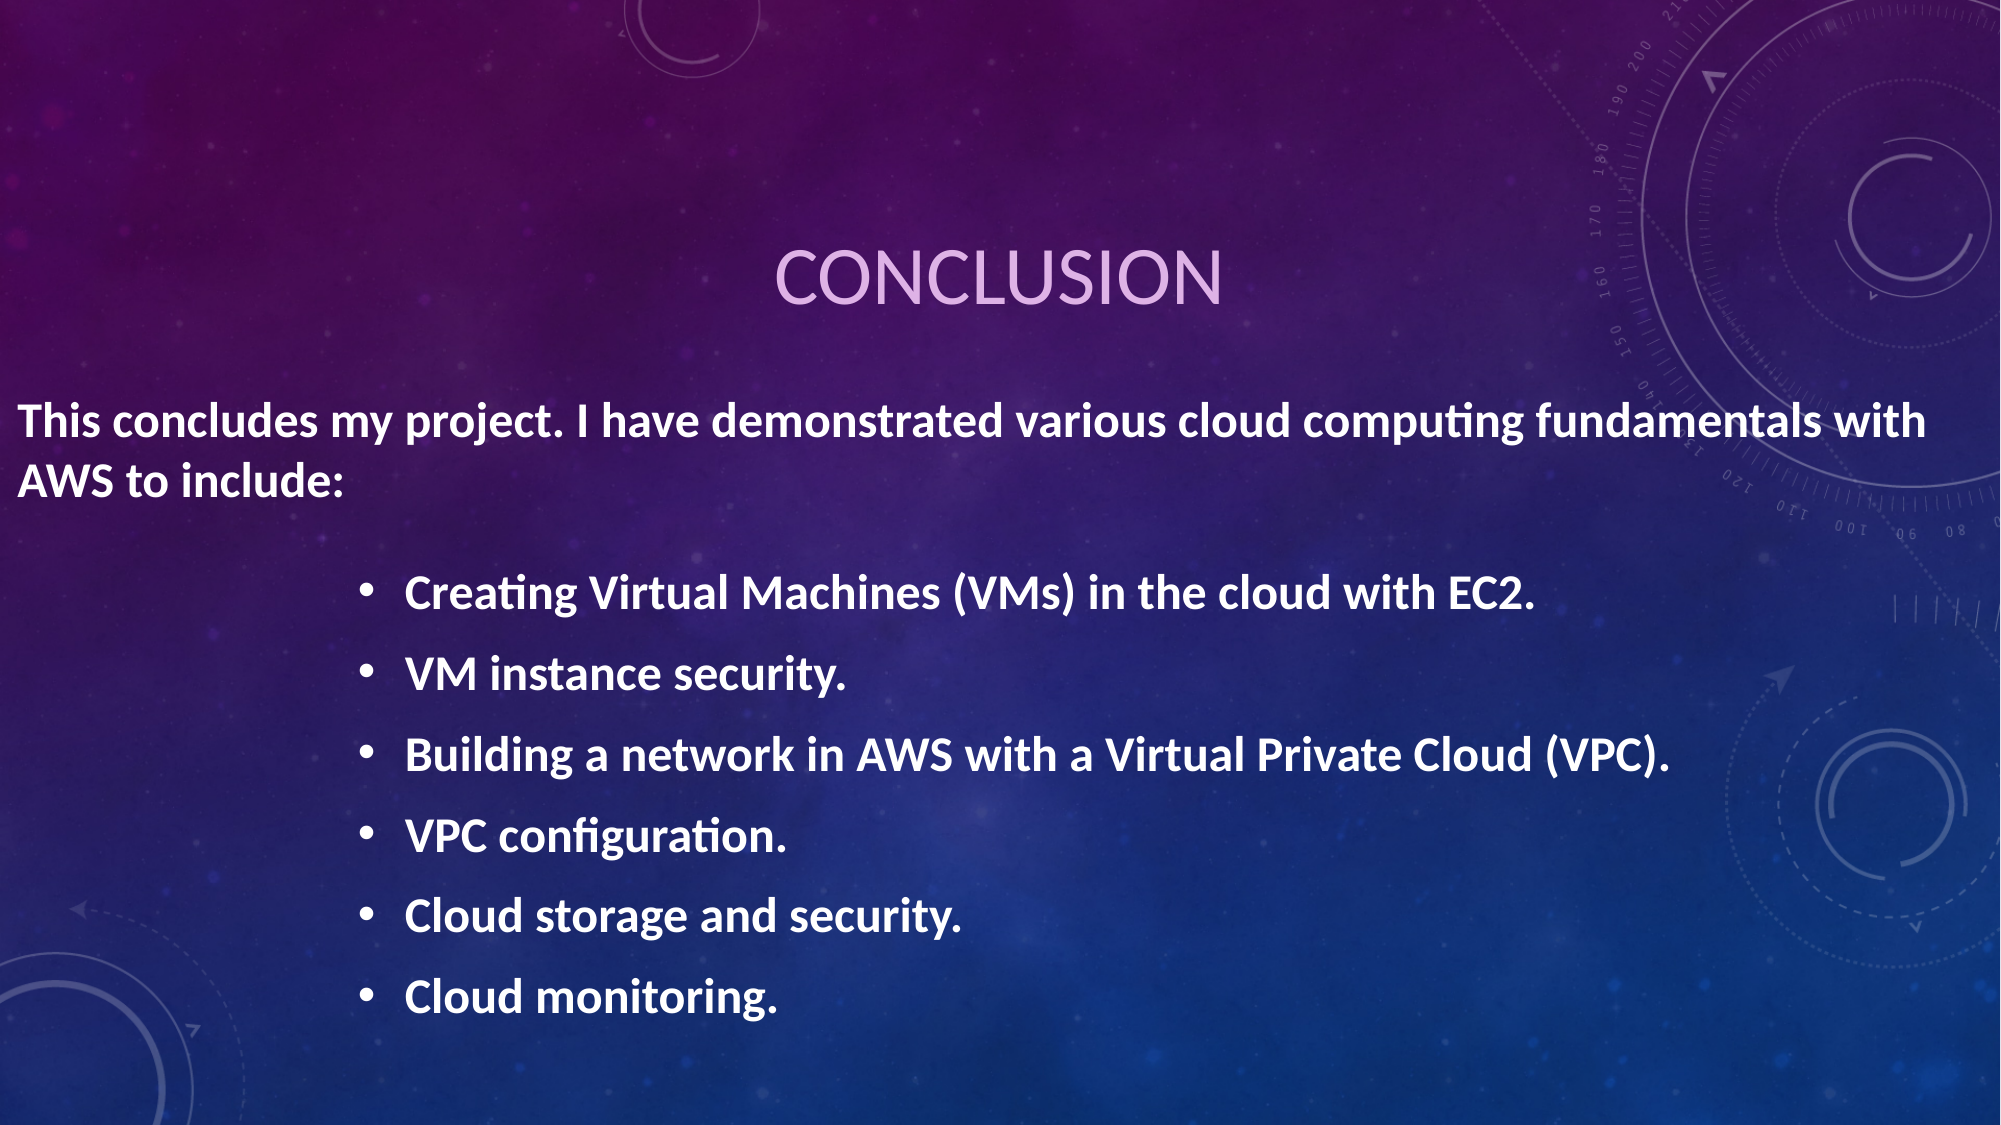

# Conclusion
This concludes my project. I have demonstrated various cloud computing fundamentals with AWS to include:
Creating Virtual Machines (VMs) in the cloud with EC2.
VM instance security.
Building a network in AWS with a Virtual Private Cloud (VPC).
VPC configuration.
Cloud storage and security.
Cloud monitoring.